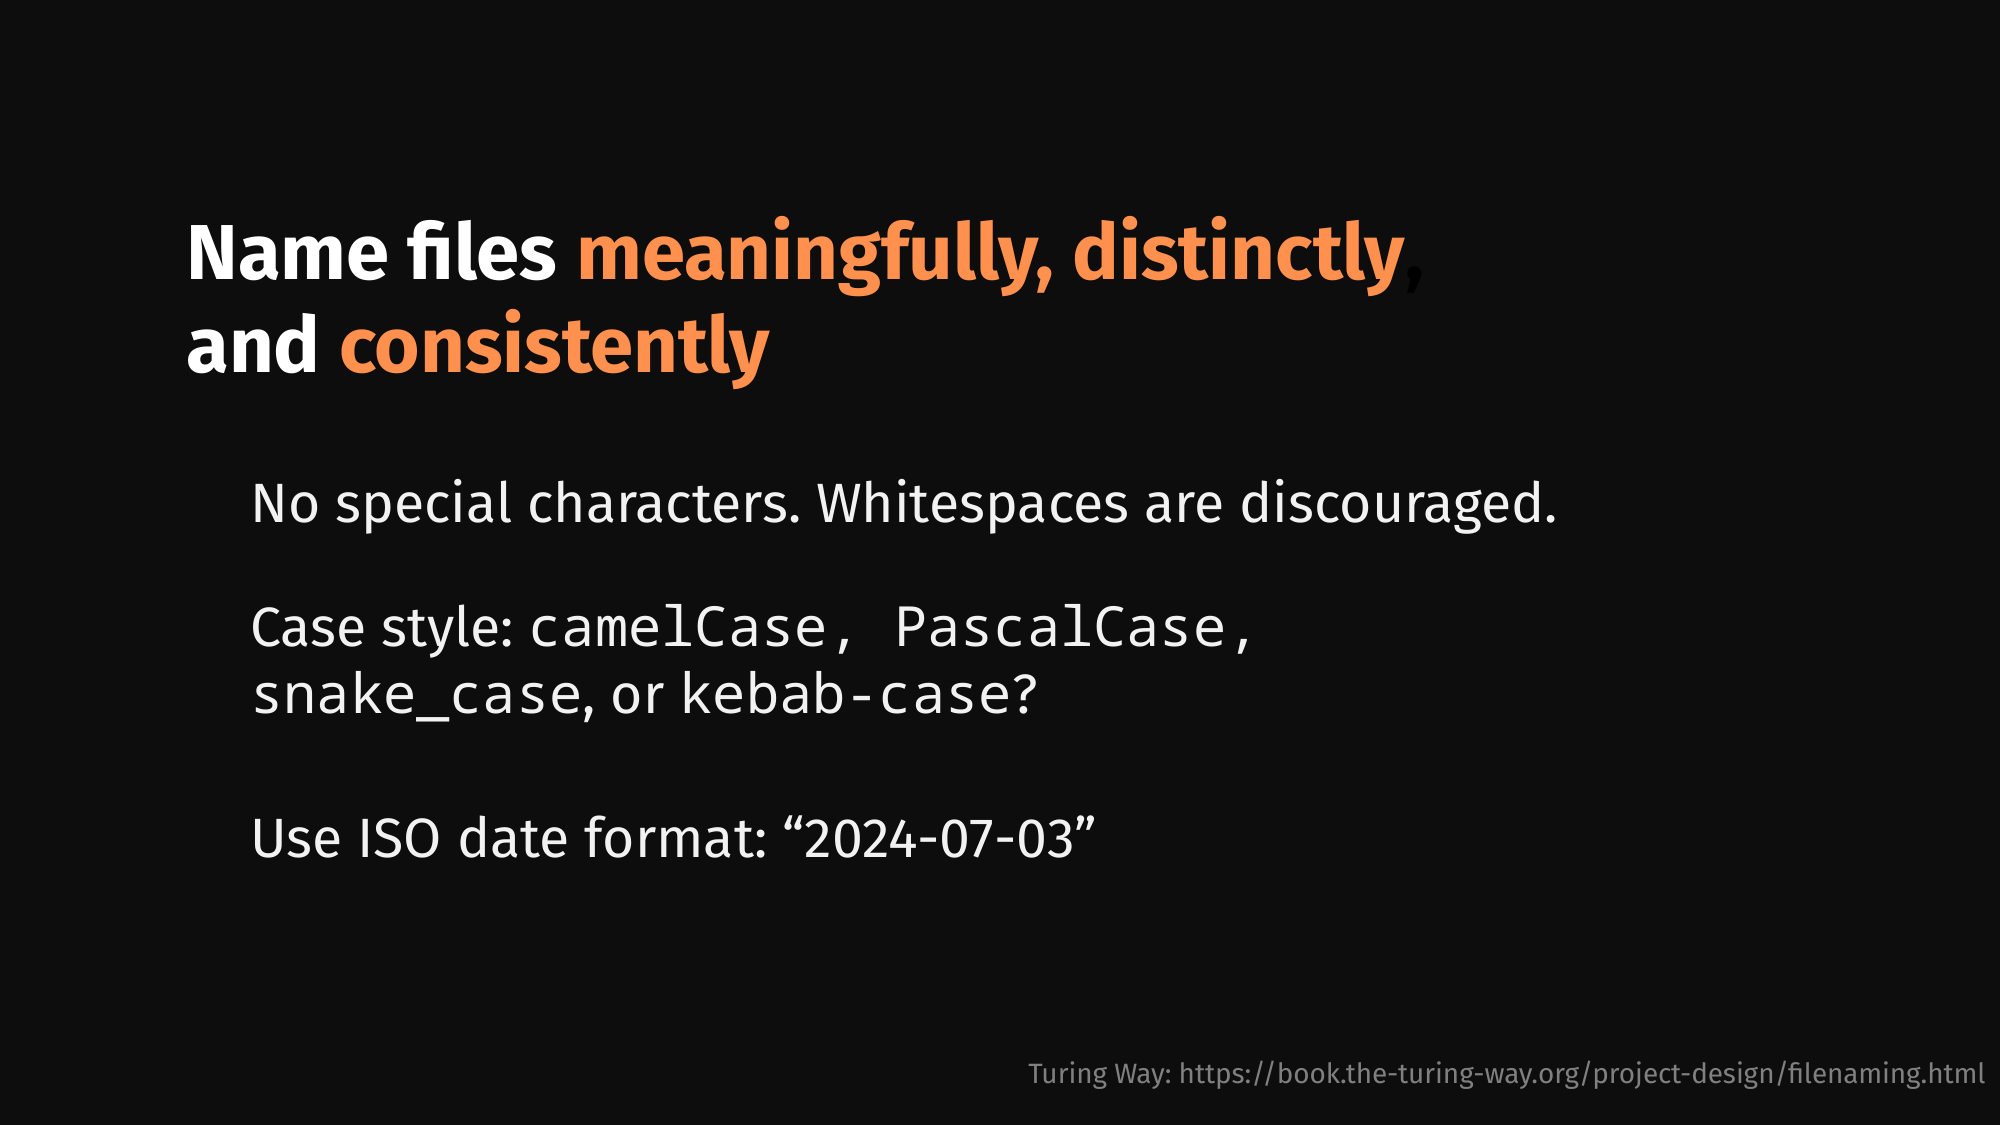

Name files meaningfully, distinctly, and consistently
No special characters. Whitespaces are discouraged.
Case style: camelCase, PascalCase, snake_case, or kebab-case?
Use ISO date format: “2024-07-03”
Turing Way: https://book.the-turing-way.org/project-design/filenaming.html